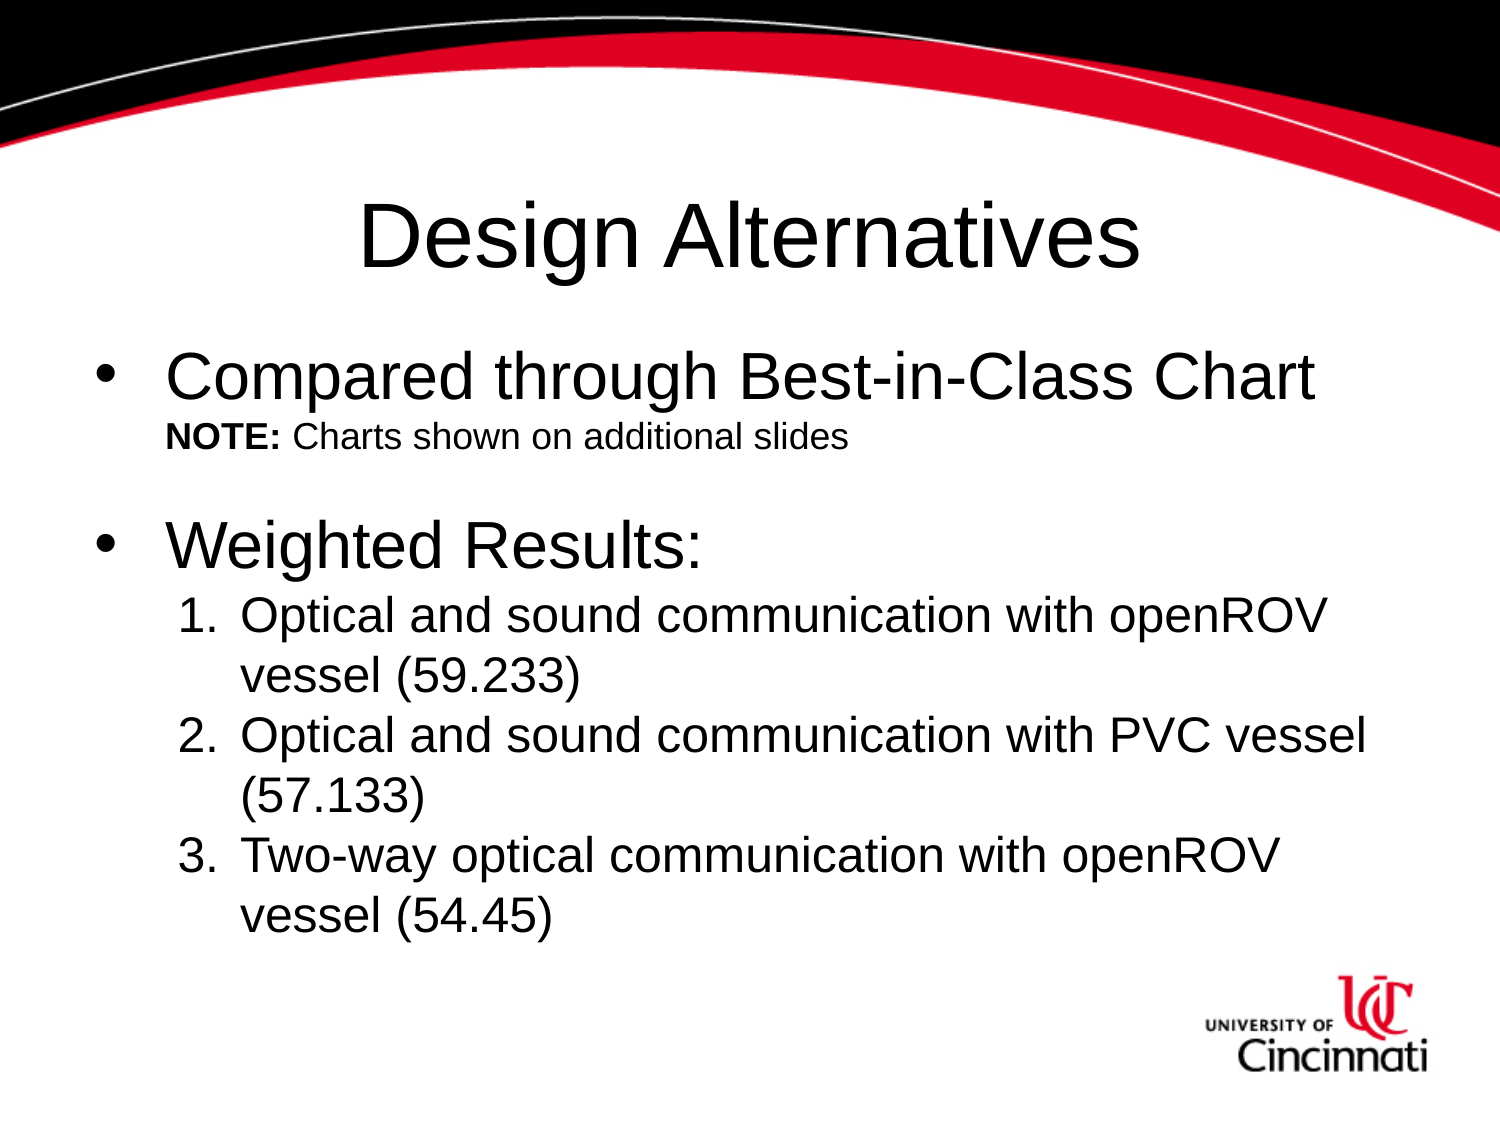

# Design Alternatives
Compared through Best-in-Class Chart
NOTE: Charts shown on additional slides

Weighted Results:
Optical and sound communication with openROV vessel (59.233)
Optical and sound communication with PVC vessel (57.133)
Two-way optical communication with openROV vessel (54.45)